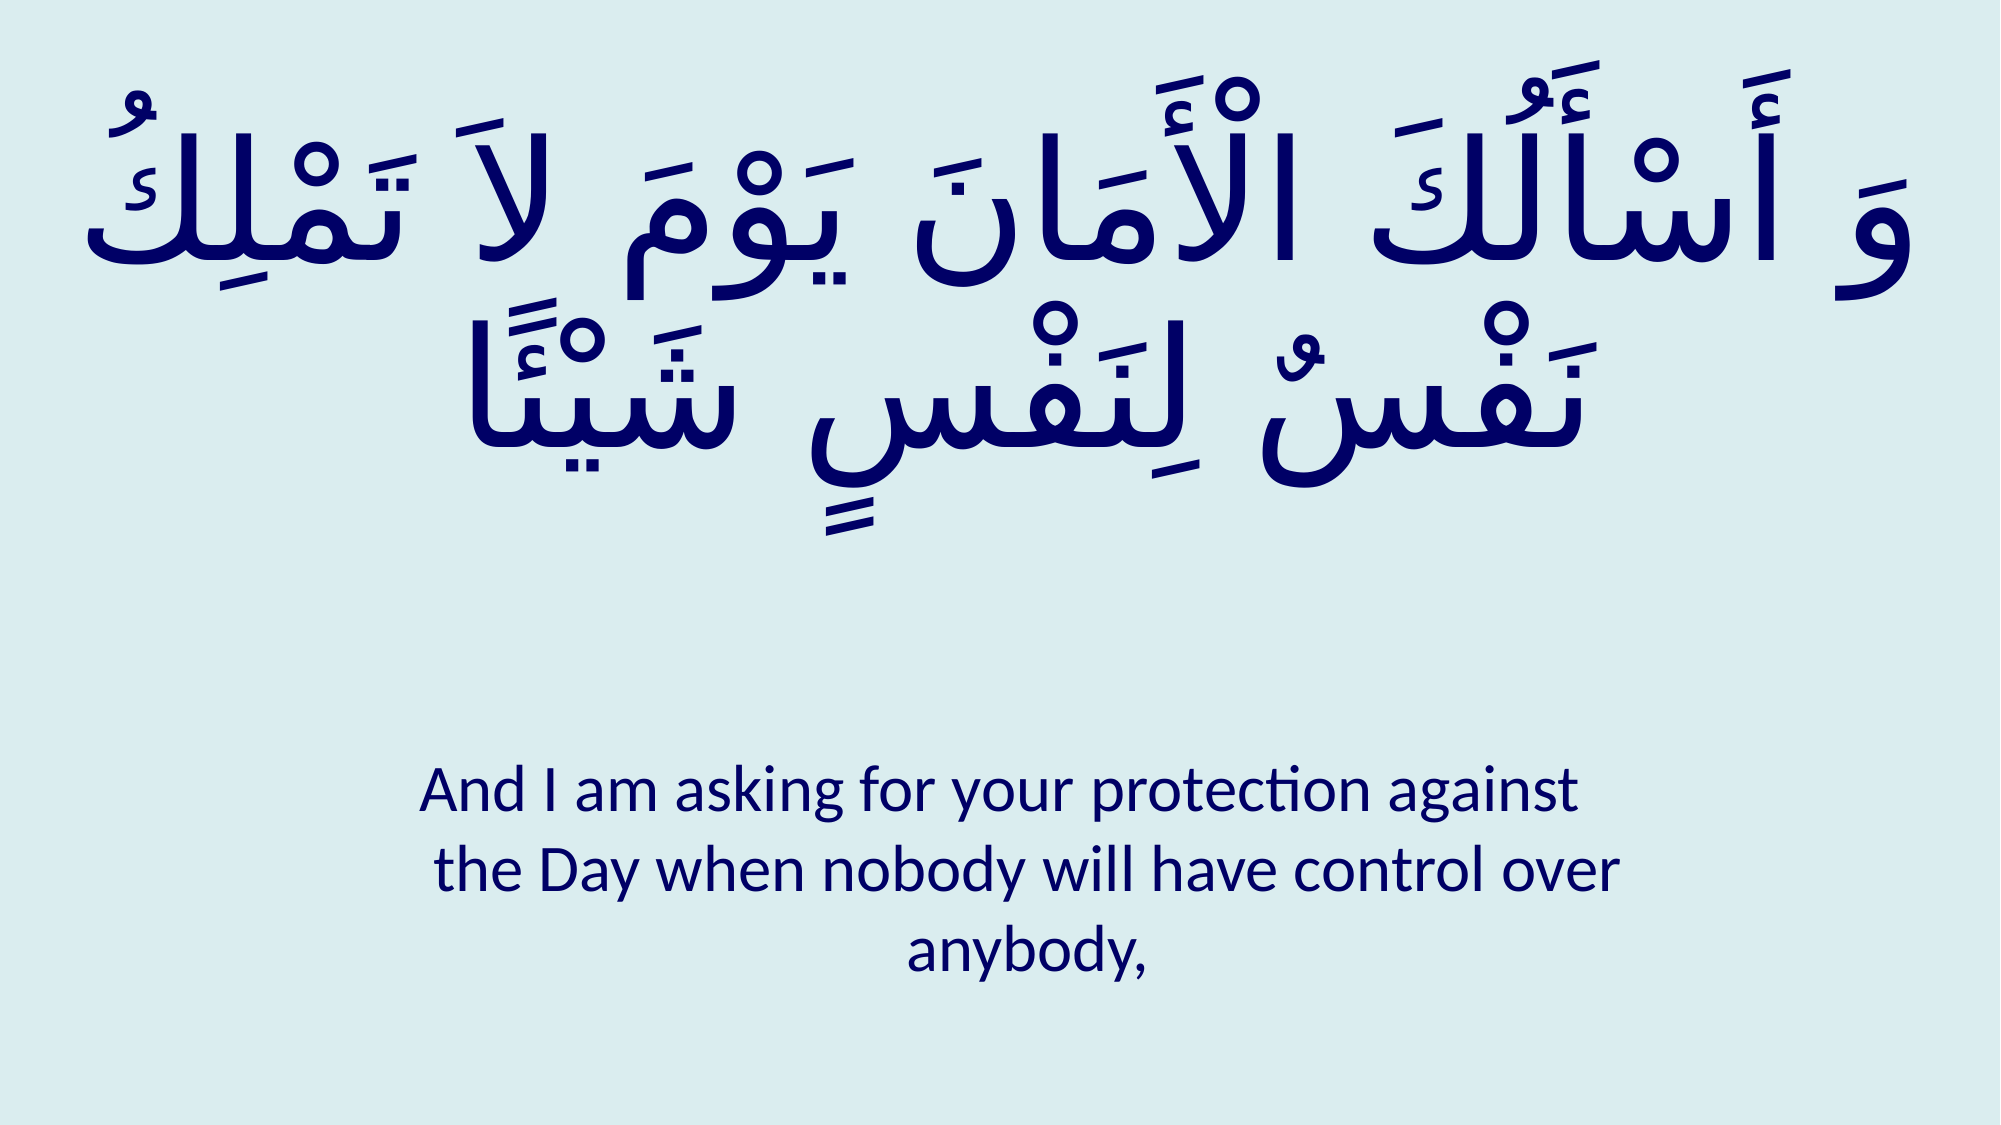

# وَ أَسْأَلُكَ الْأَمَانَ يَوْمَ لاَ تَمْلِكُ نَفْسٌ لِنَفْسٍ شَيْئًا
And I am asking for your protection against the Day when nobody will have control over anybody,